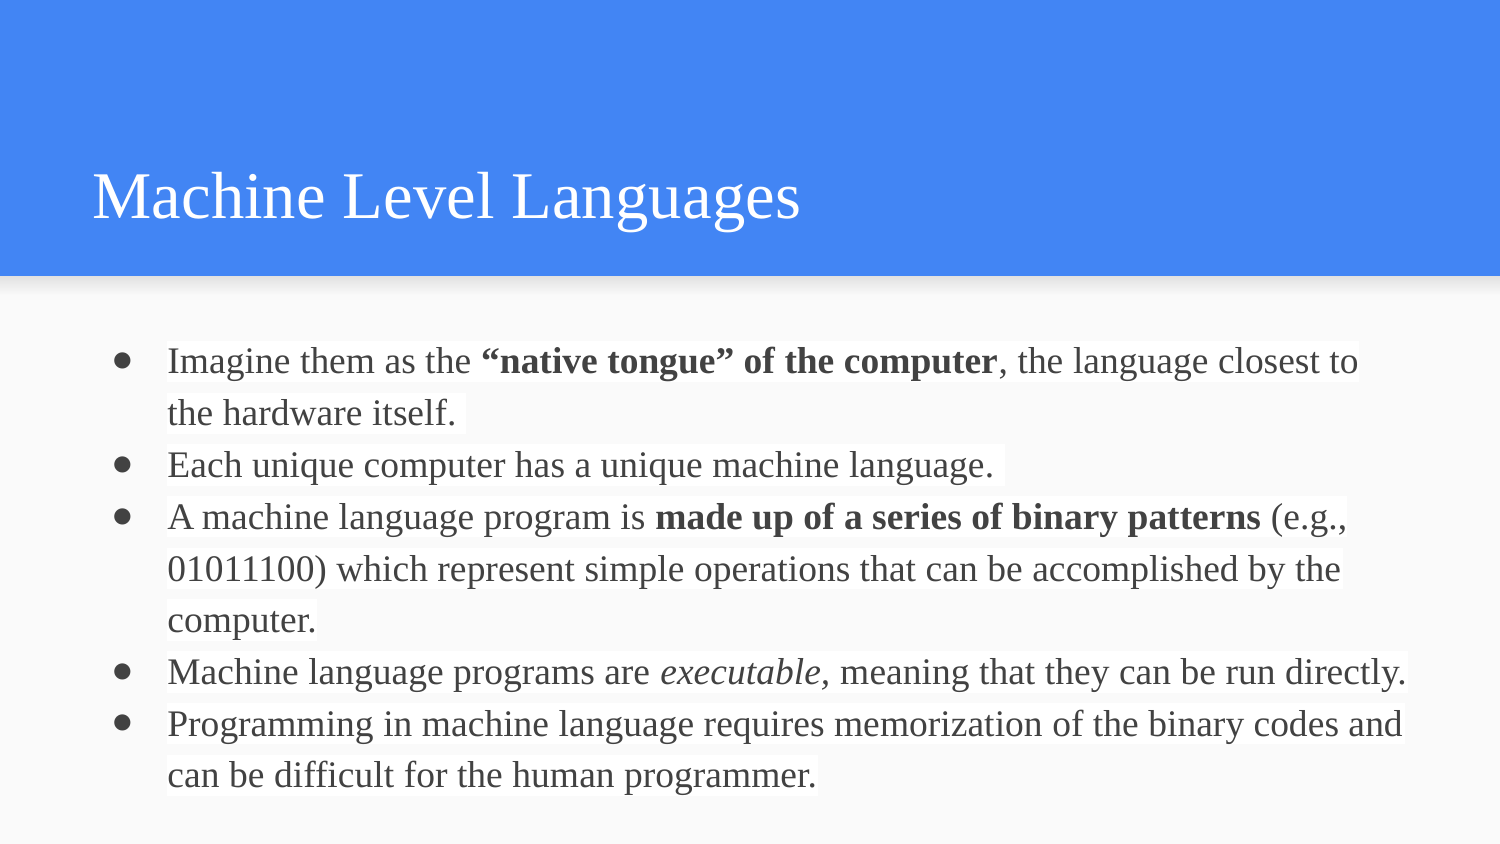

# Machine Level Languages
Imagine them as the “native tongue” of the computer, the language closest to the hardware itself.
Each unique computer has a unique machine language.
A machine language program is made up of a series of binary patterns (e.g., 01011100) which represent simple operations that can be accomplished by the computer.
Machine language programs are executable, meaning that they can be run directly.
Programming in machine language requires memorization of the binary codes and can be difficult for the human programmer.